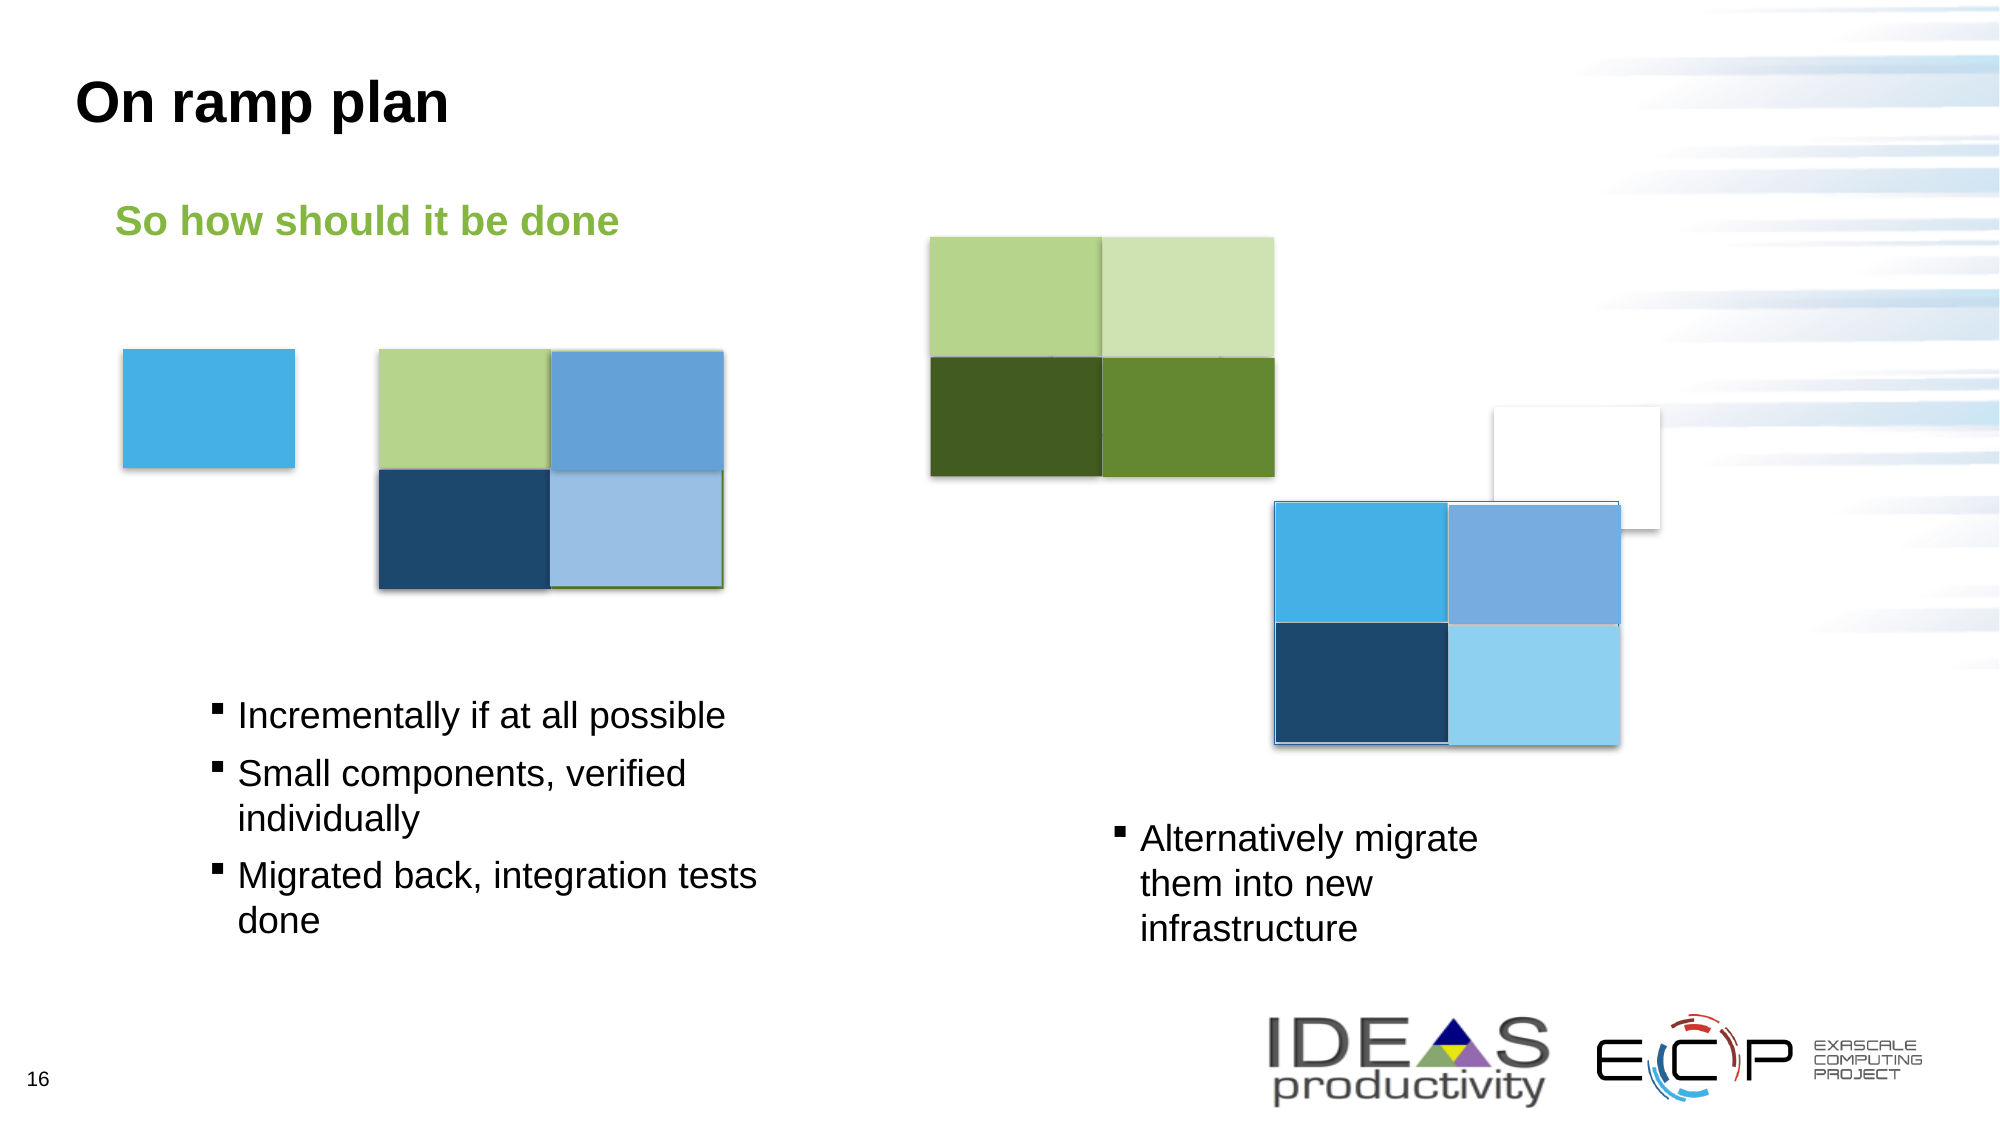

16

# On ramp plan
So how should it be done

Incrementally if at all possible
Small components, verified individually
Migrated back, integration tests done

Alternatively migrate them into new infrastructure